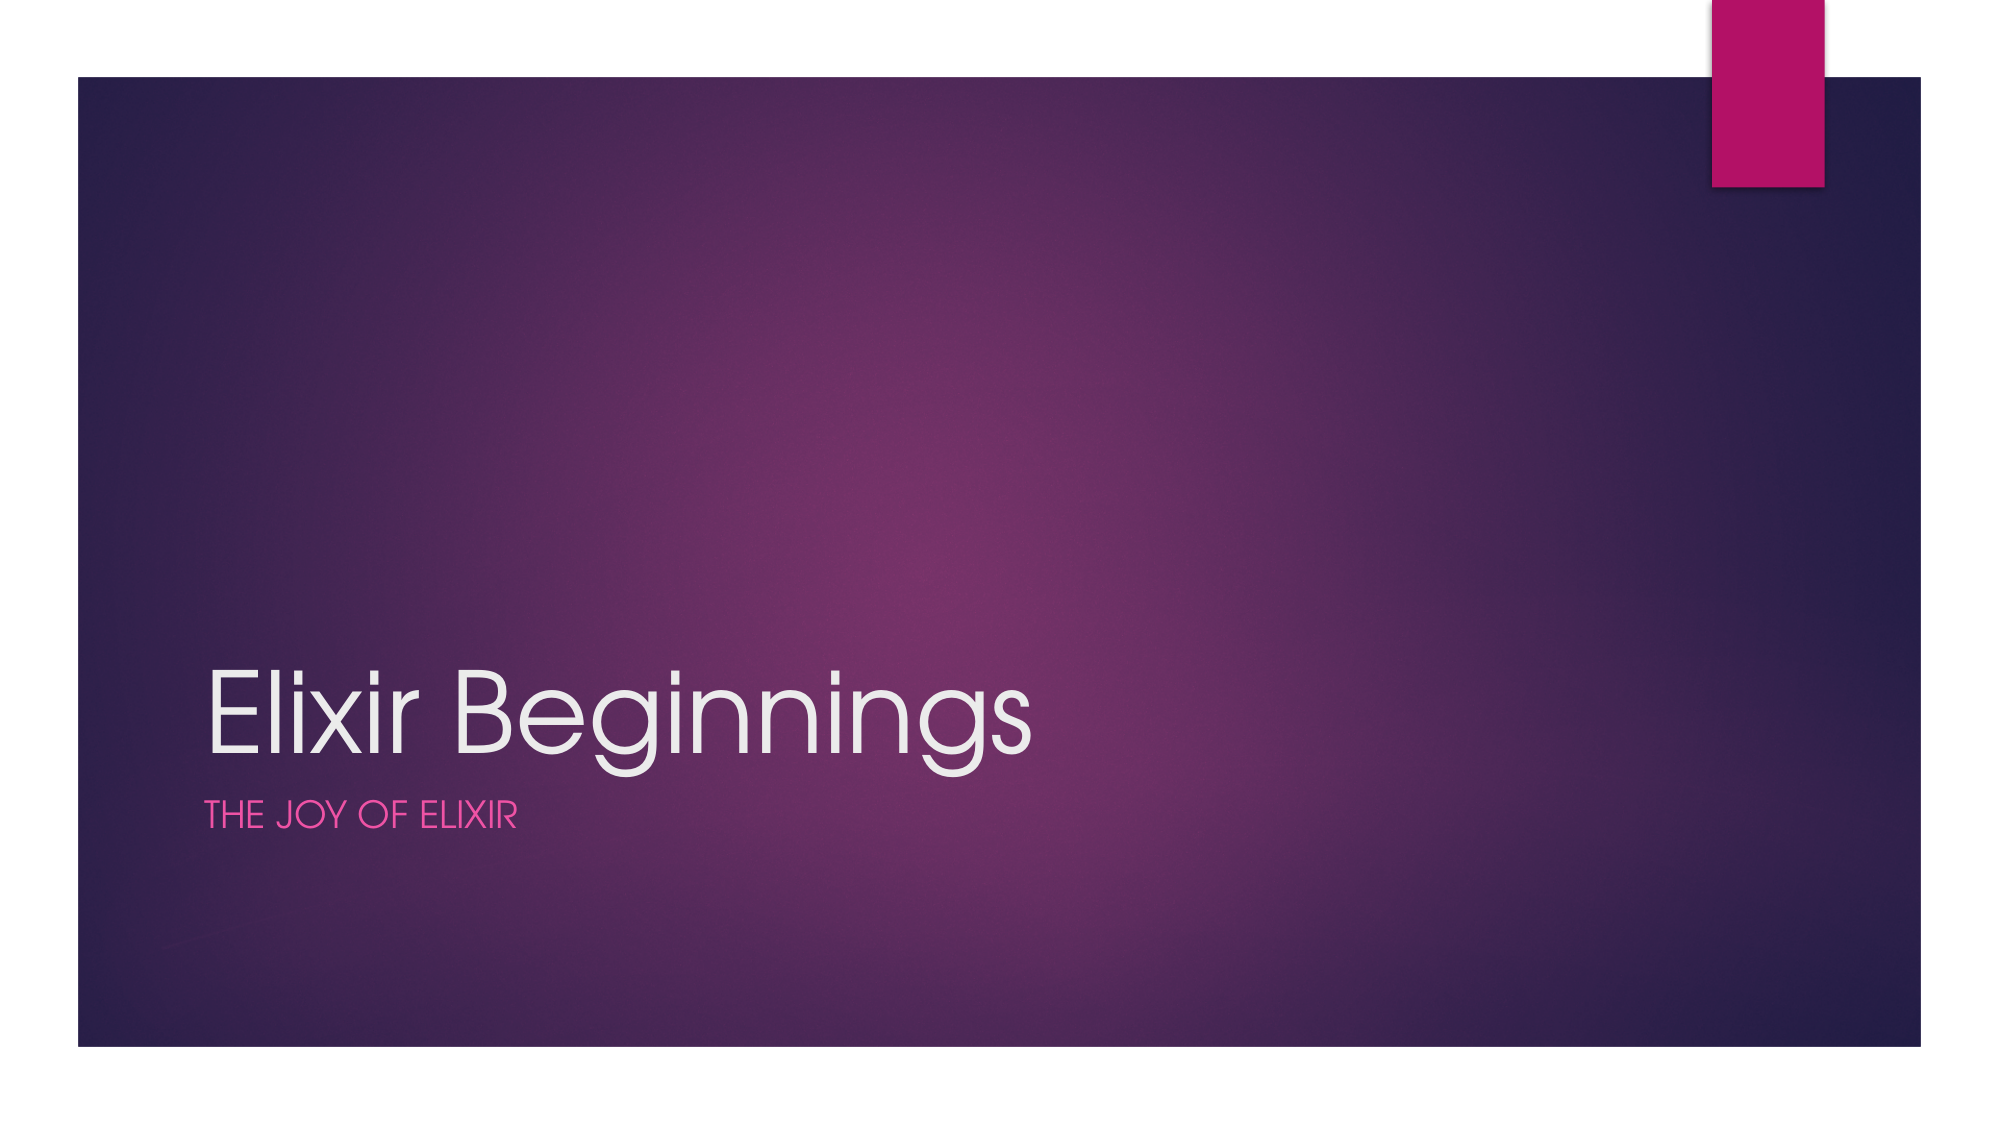

# Elixir Beginnings
The joy of elixir